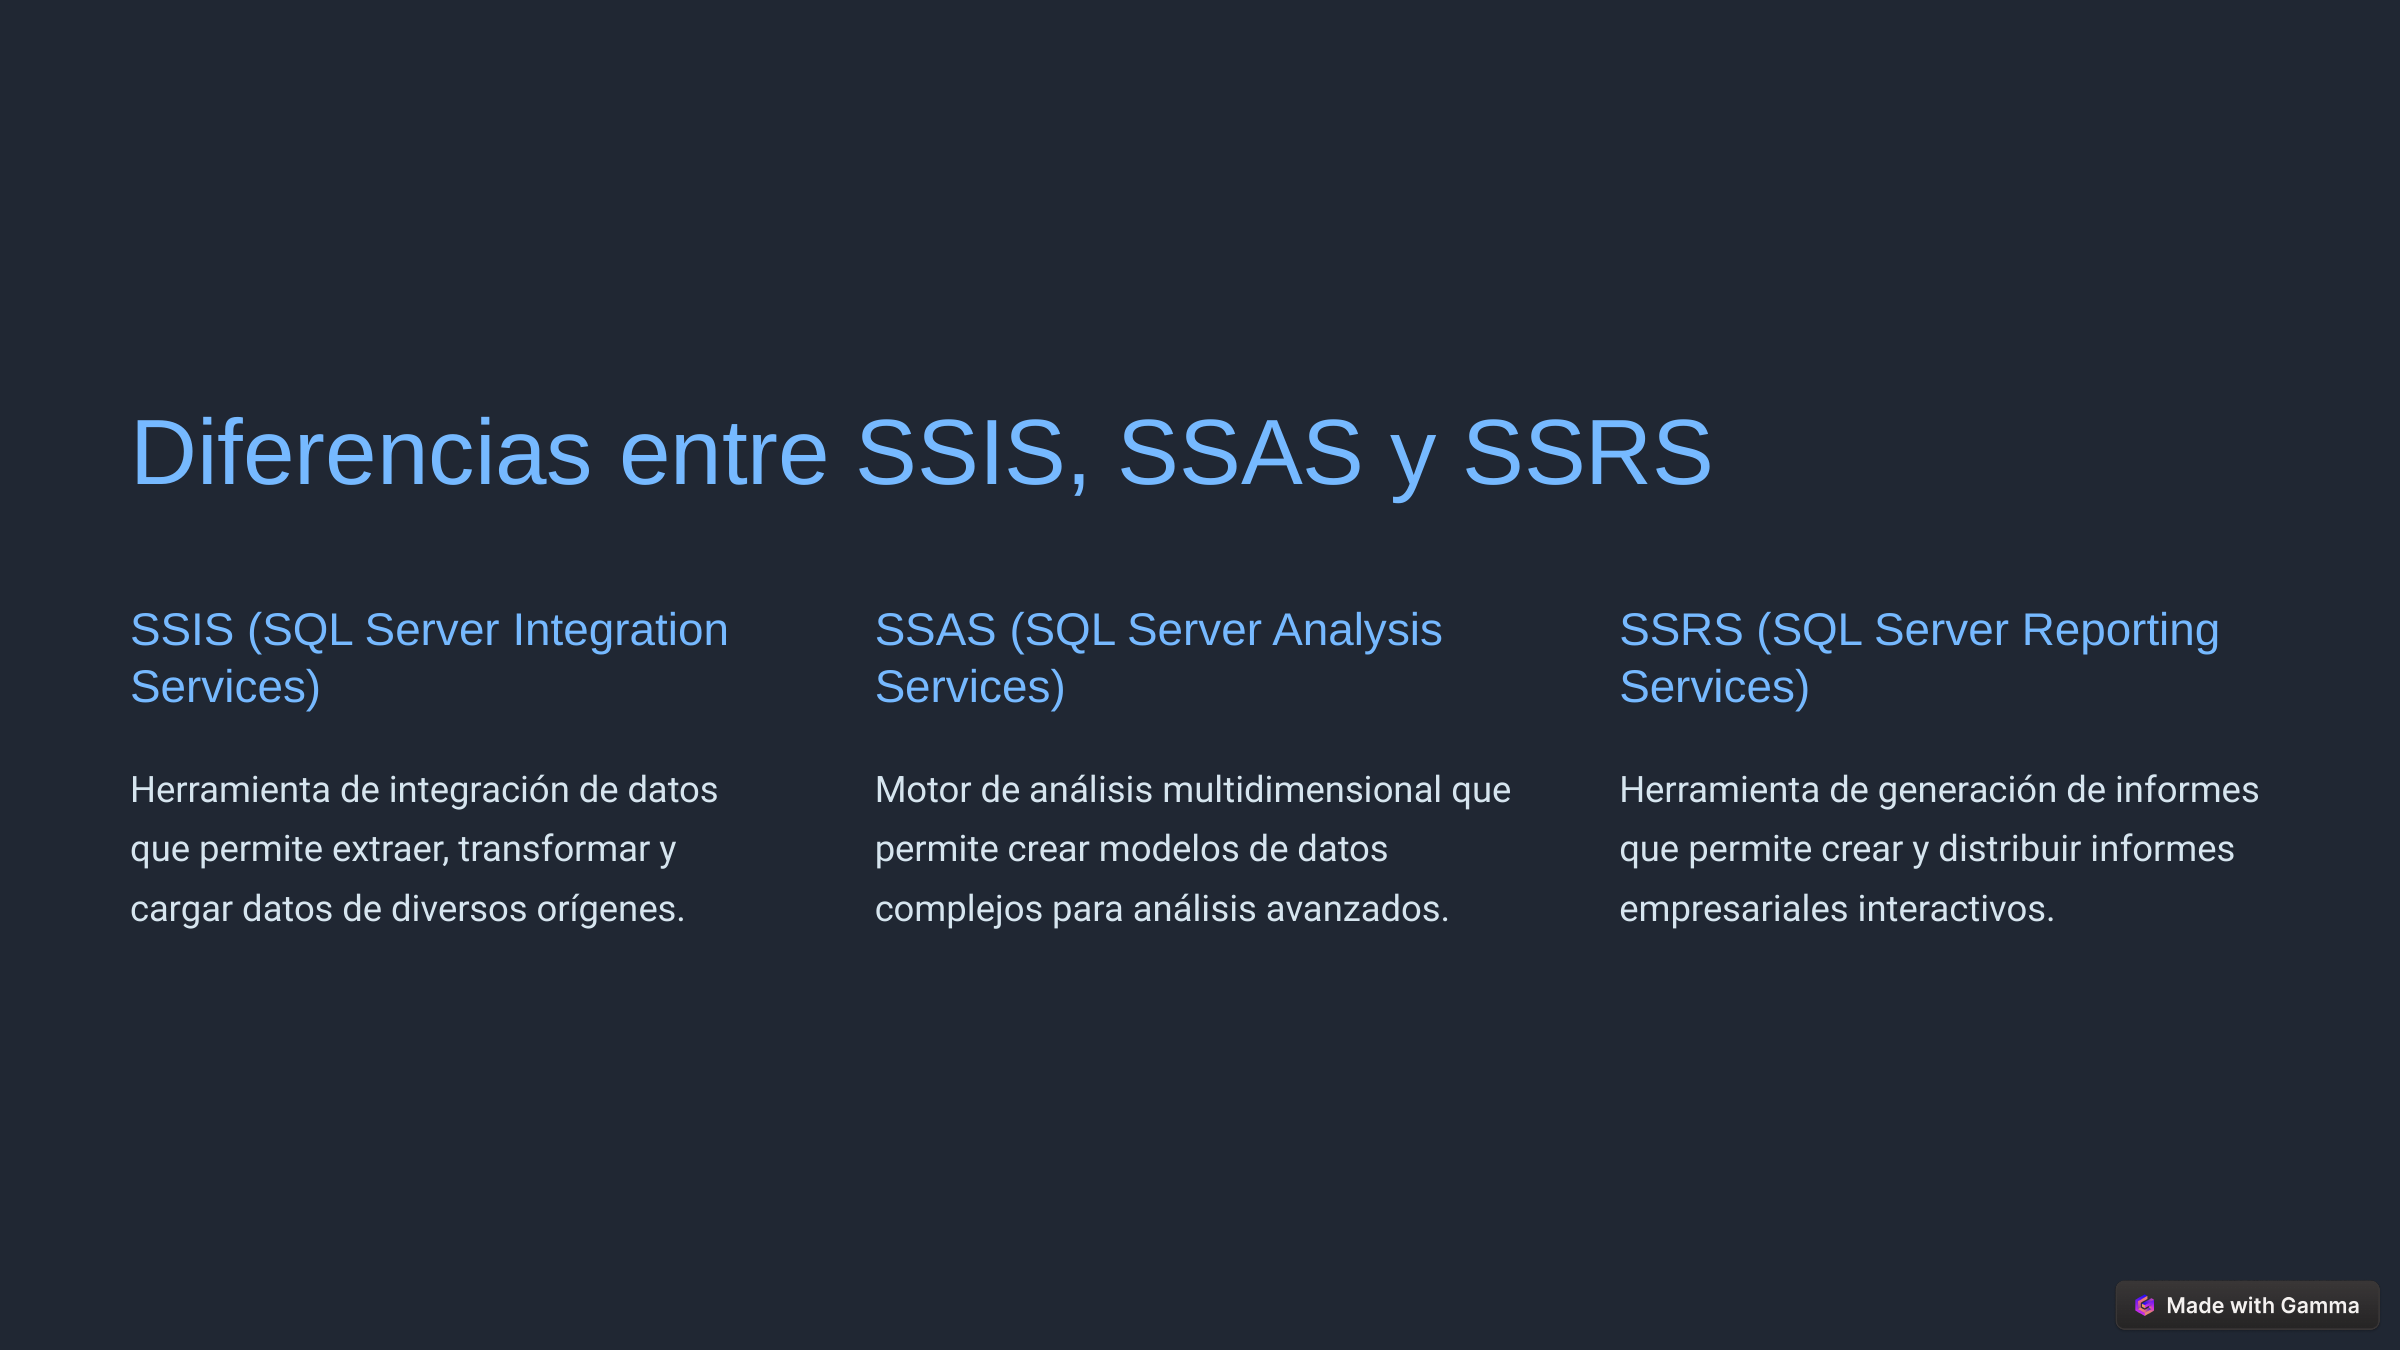

Diferencias entre SSIS, SSAS y SSRS
SSIS (SQL Server Integration Services)
SSAS (SQL Server Analysis Services)
SSRS (SQL Server Reporting Services)
Herramienta de integración de datos que permite extraer, transformar y cargar datos de diversos orígenes.
Motor de análisis multidimensional que permite crear modelos de datos complejos para análisis avanzados.
Herramienta de generación de informes que permite crear y distribuir informes empresariales interactivos.